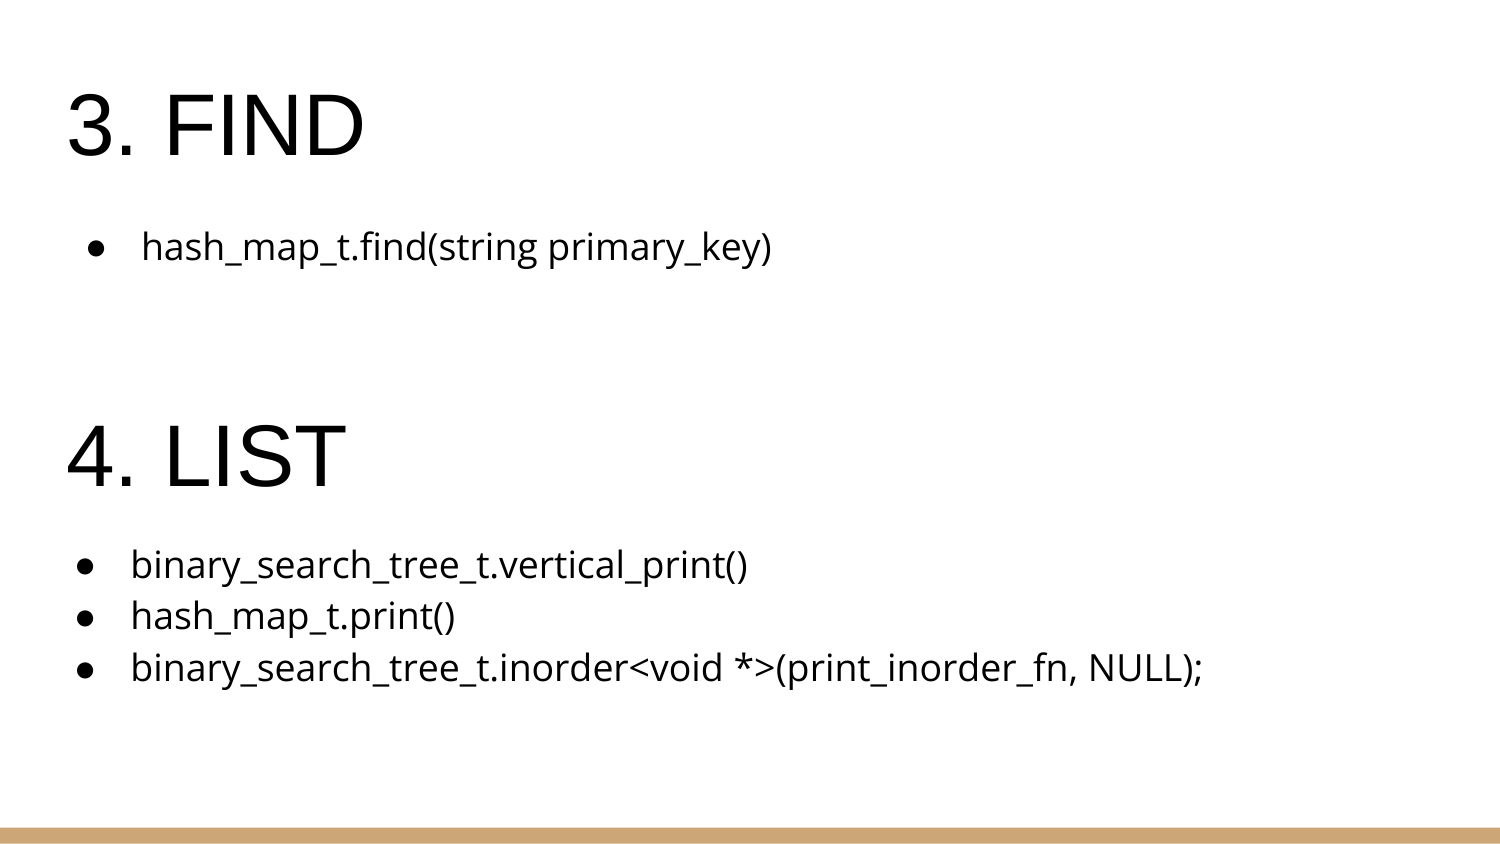

# 3. FIND
hash_map_t.find(string primary_key)

4. LIST
binary_search_tree_t.vertical_print()
hash_map_t.print()
binary_search_tree_t.inorder<void *>(print_inorder_fn, NULL);